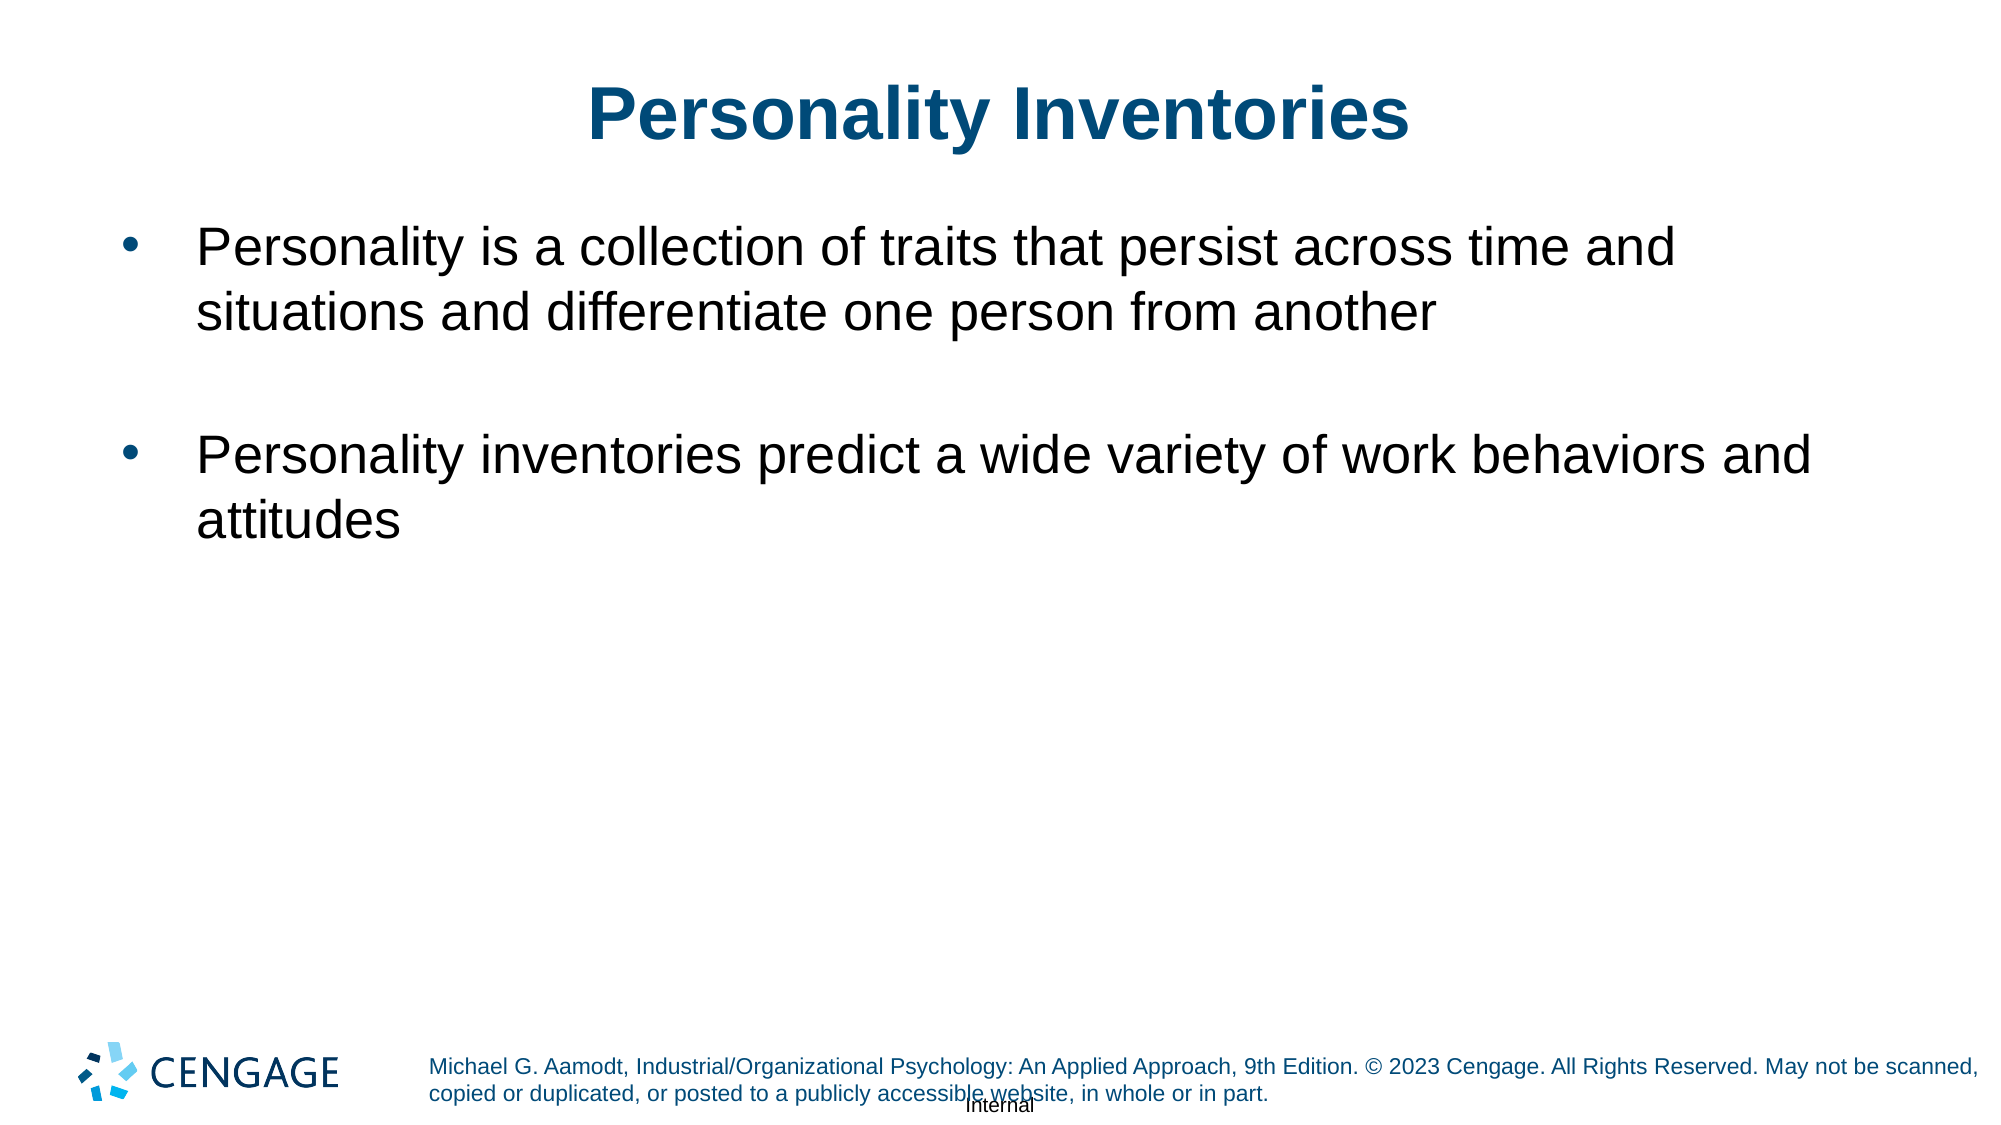

# Personality Inventories
Personality is a collection of traits that persist across time and situations and differentiate one person from another
Personality inventories predict a wide variety of work behaviors and attitudes